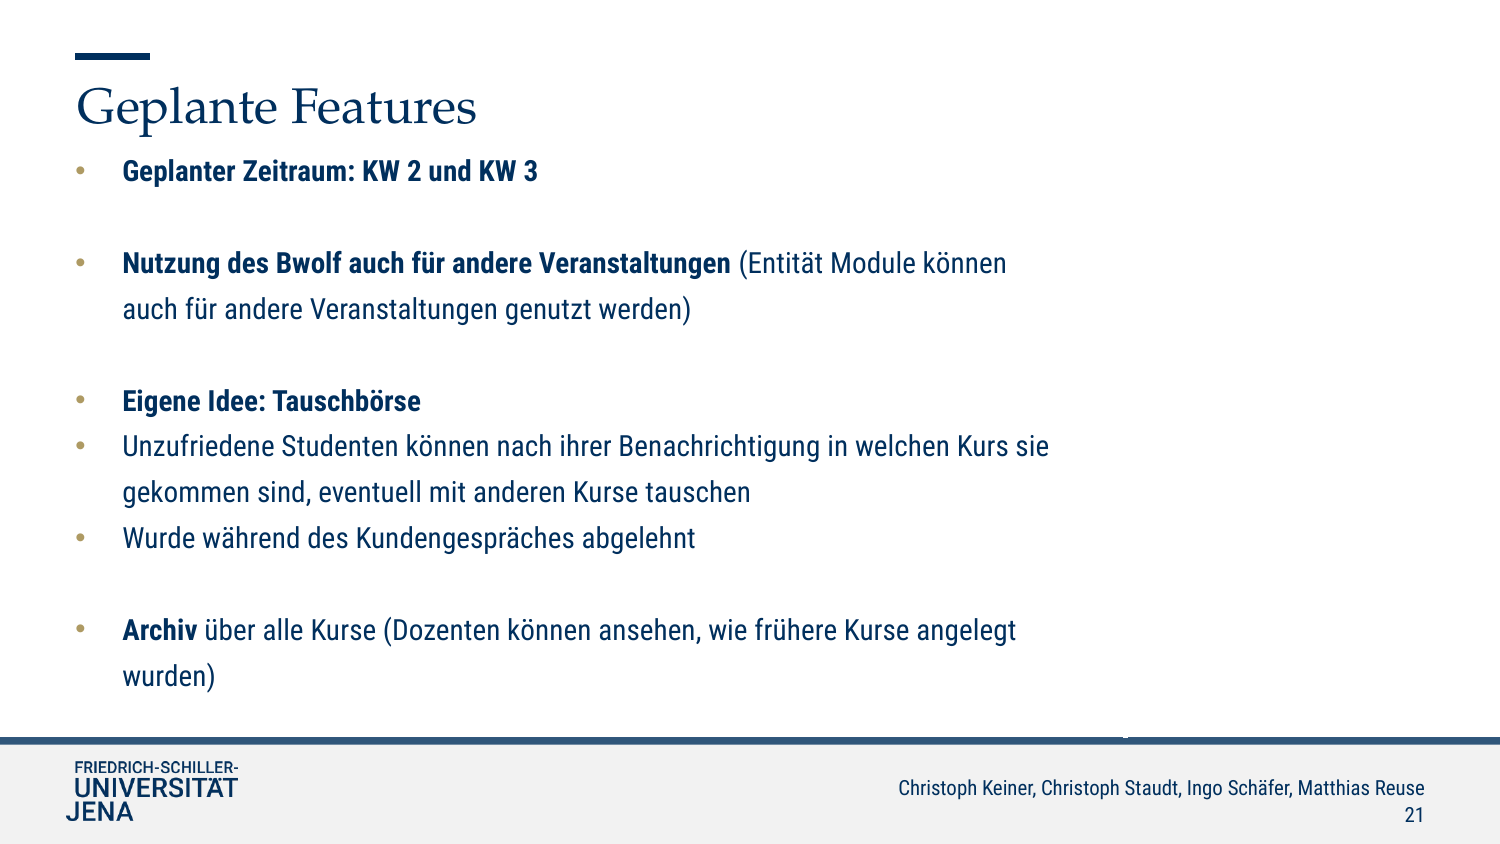

Geplante Features
Geplanter Zeitraum: KW 2 und KW 3

Nutzung des Bwolf auch für andere Veranstaltungen (Entität Module können auch für andere Veranstaltungen genutzt werden)

Eigene Idee: Tauschbörse
Unzufriedene Studenten können nach ihrer Benachrichtigung in welchen Kurs sie gekommen sind, eventuell mit anderen Kurse tauschen
Wurde während des Kundengespräches abgelehnt

Archiv über alle Kurse (Dozenten können ansehen, wie frühere Kurse angelegt wurden)
Christoph Keiner, Christoph Staudt, Ingo Schäfer, Matthias Reuse